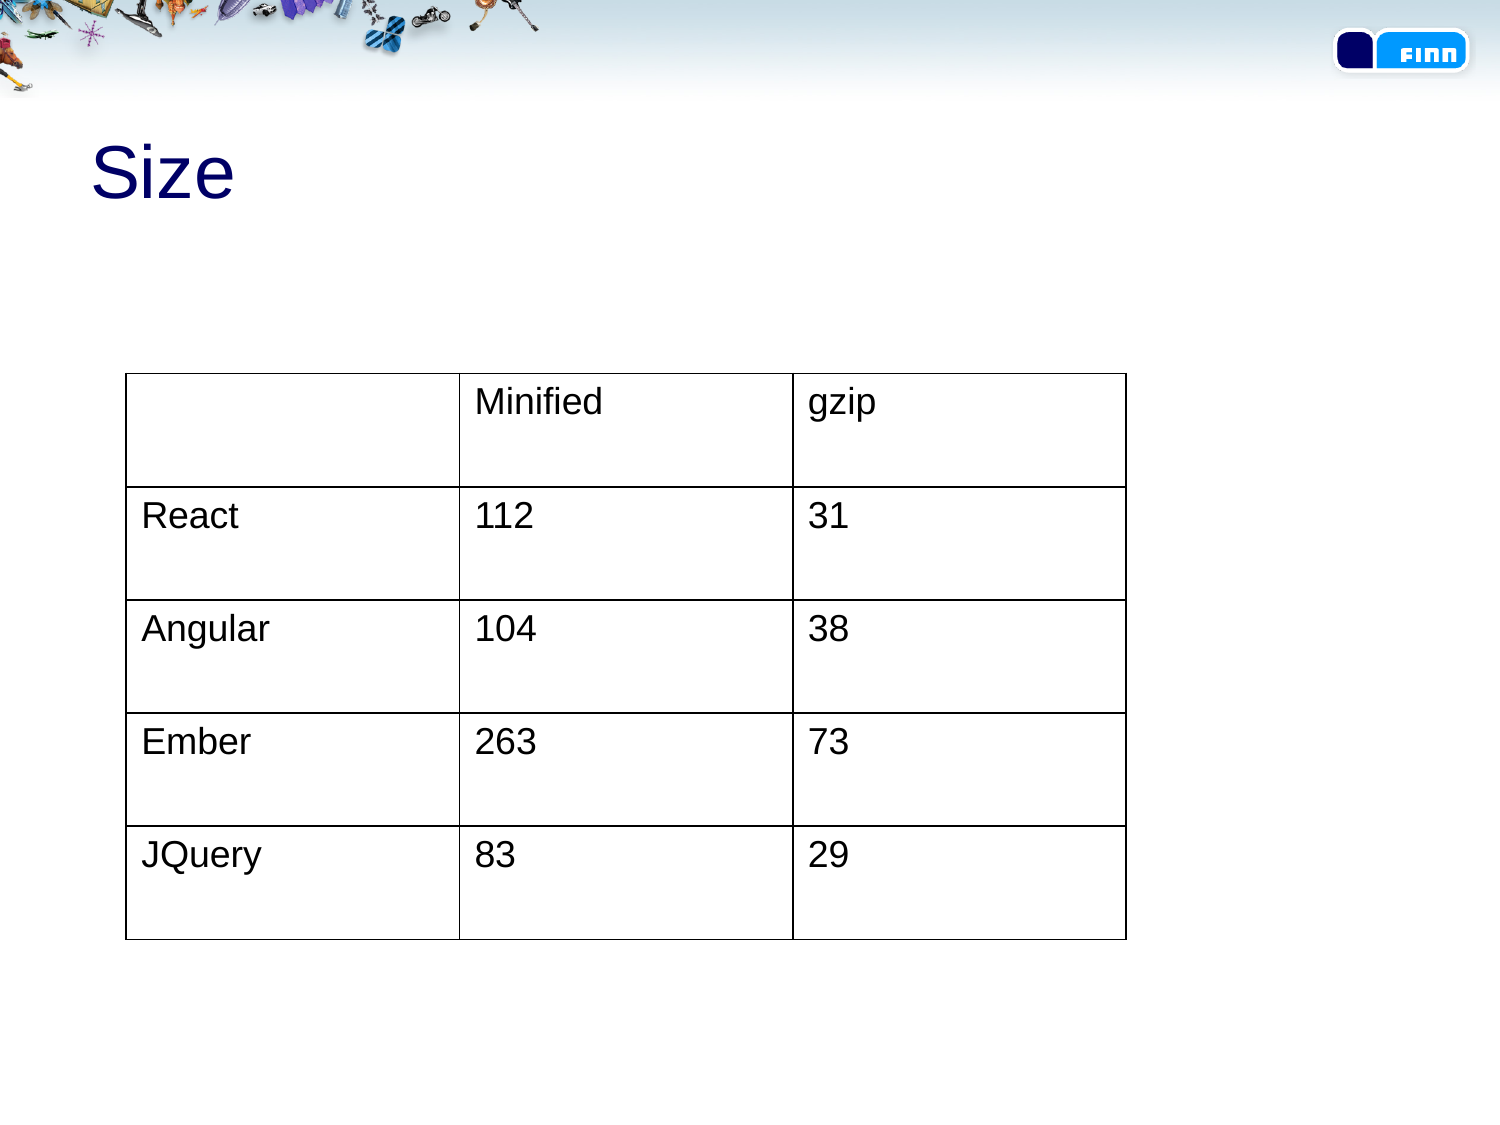

# Size
|  | Minified | gzip |
| --- | --- | --- |
| React | 112 | 31 |
| Angular | 104 | 38 |
| Ember | 263 | 73 |
| JQuery | 83 | 29 |